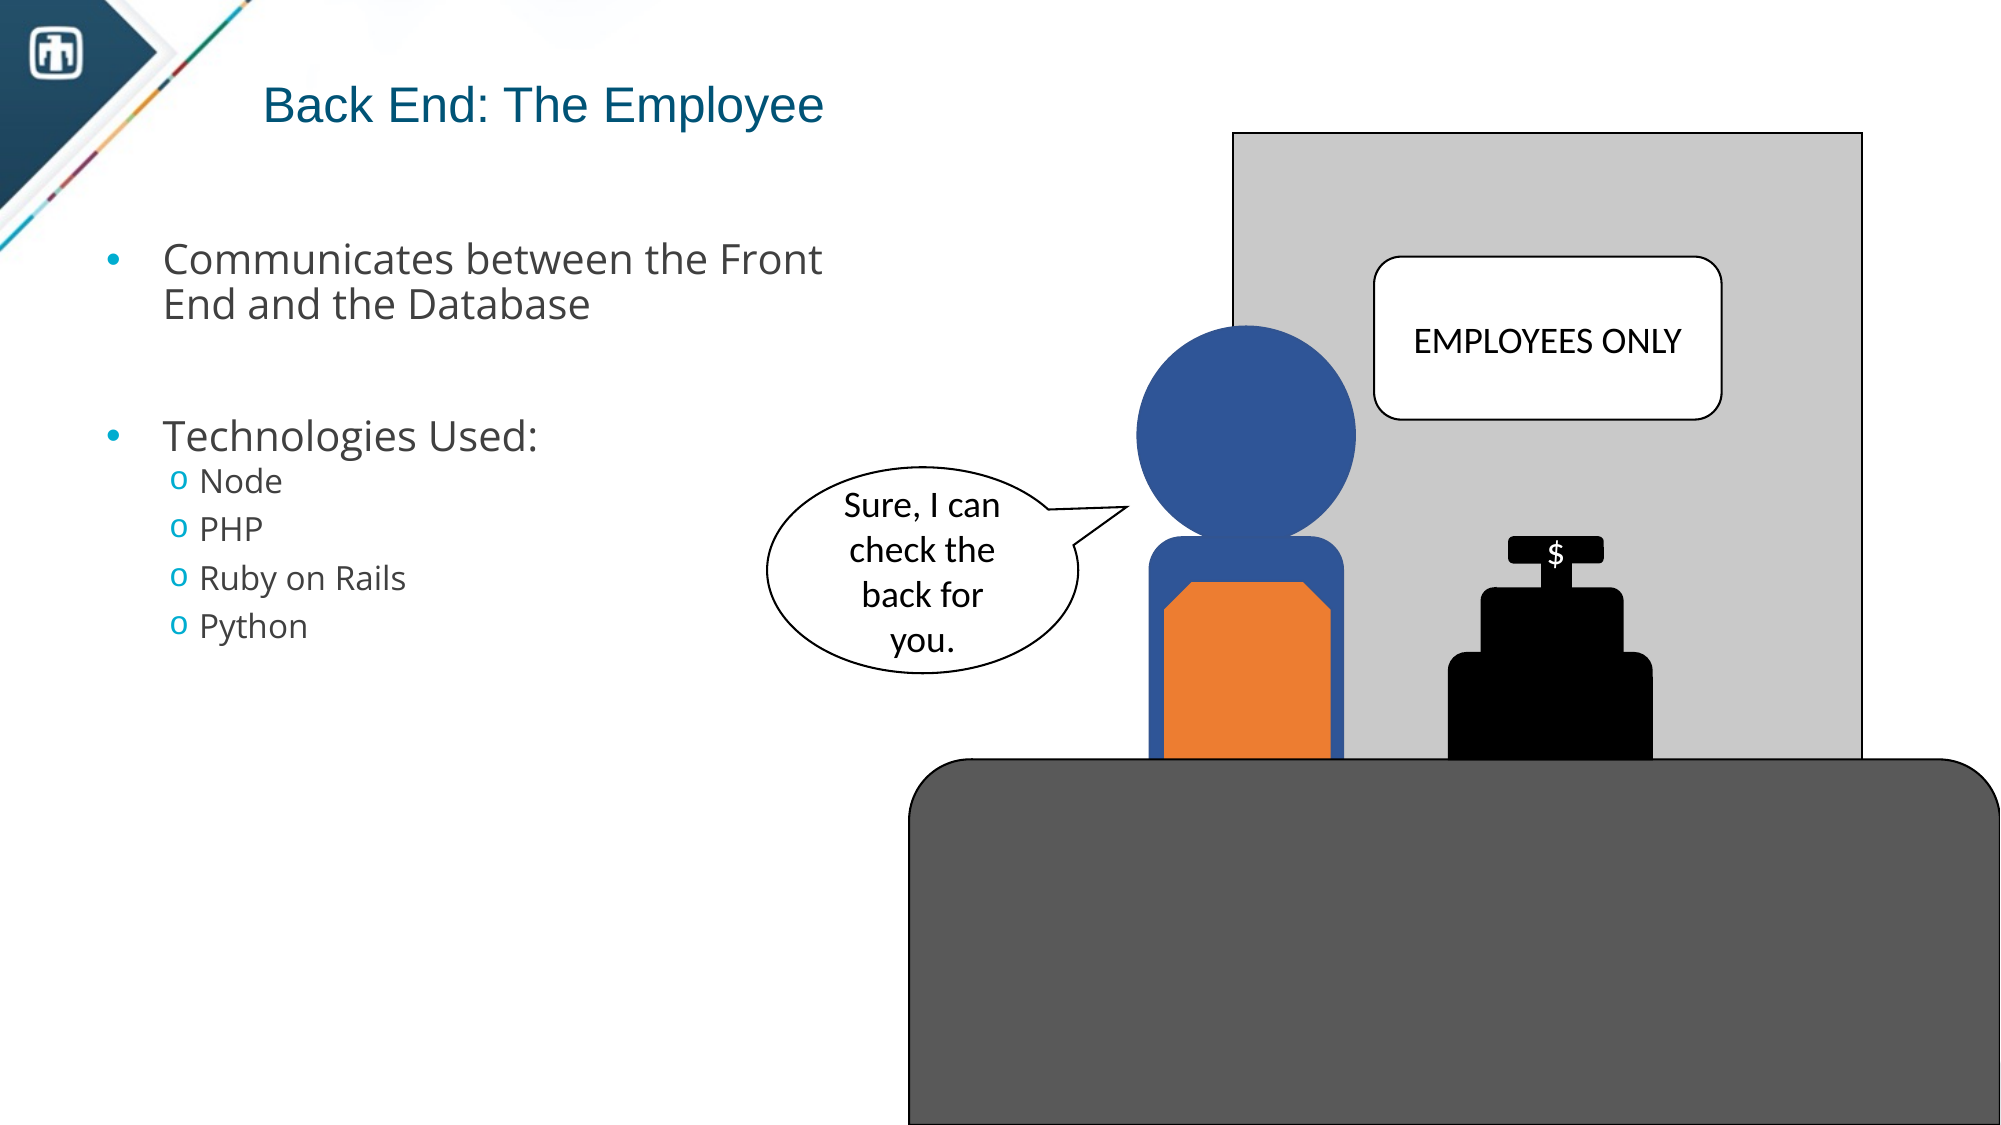

# Back End: The Employee

EMPLOYEES ONLY

Sure, I can check the back for you.

$

Communicates between the Front End and the Database

Technologies Used:
Node
PHP
Ruby on Rails
Python

12